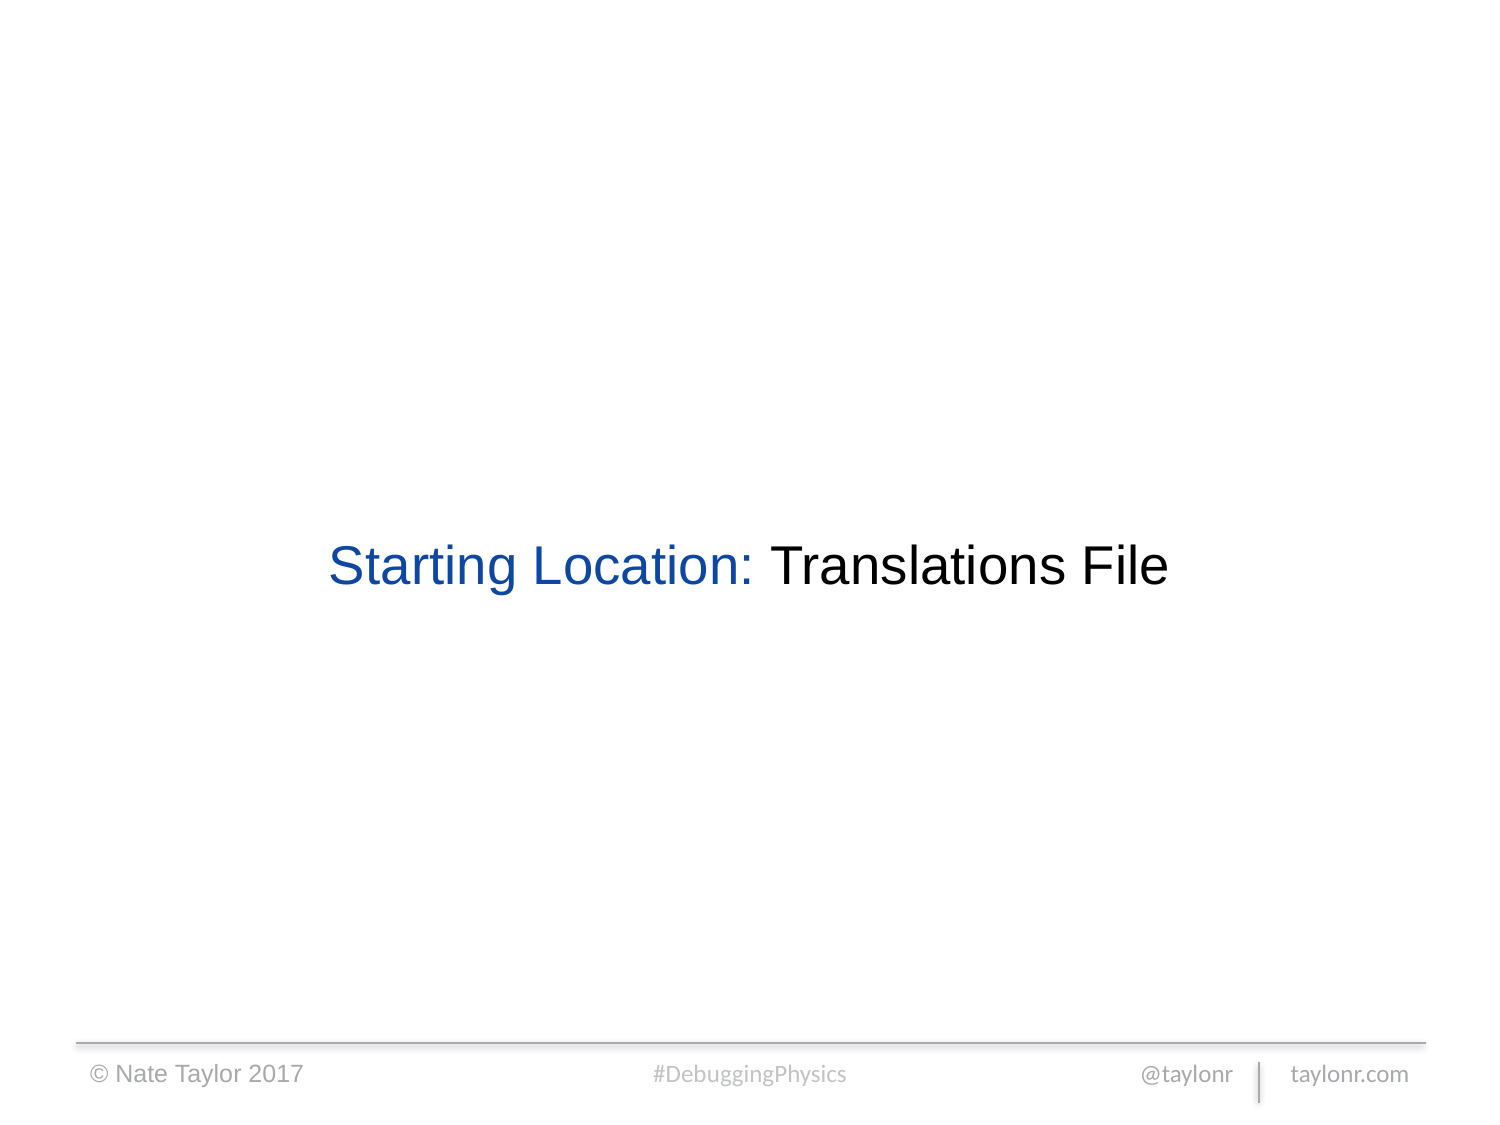

# Starting Location: Translations File
© Nate Taylor 2017
#DebuggingPhysics
@taylonr          taylonr.com